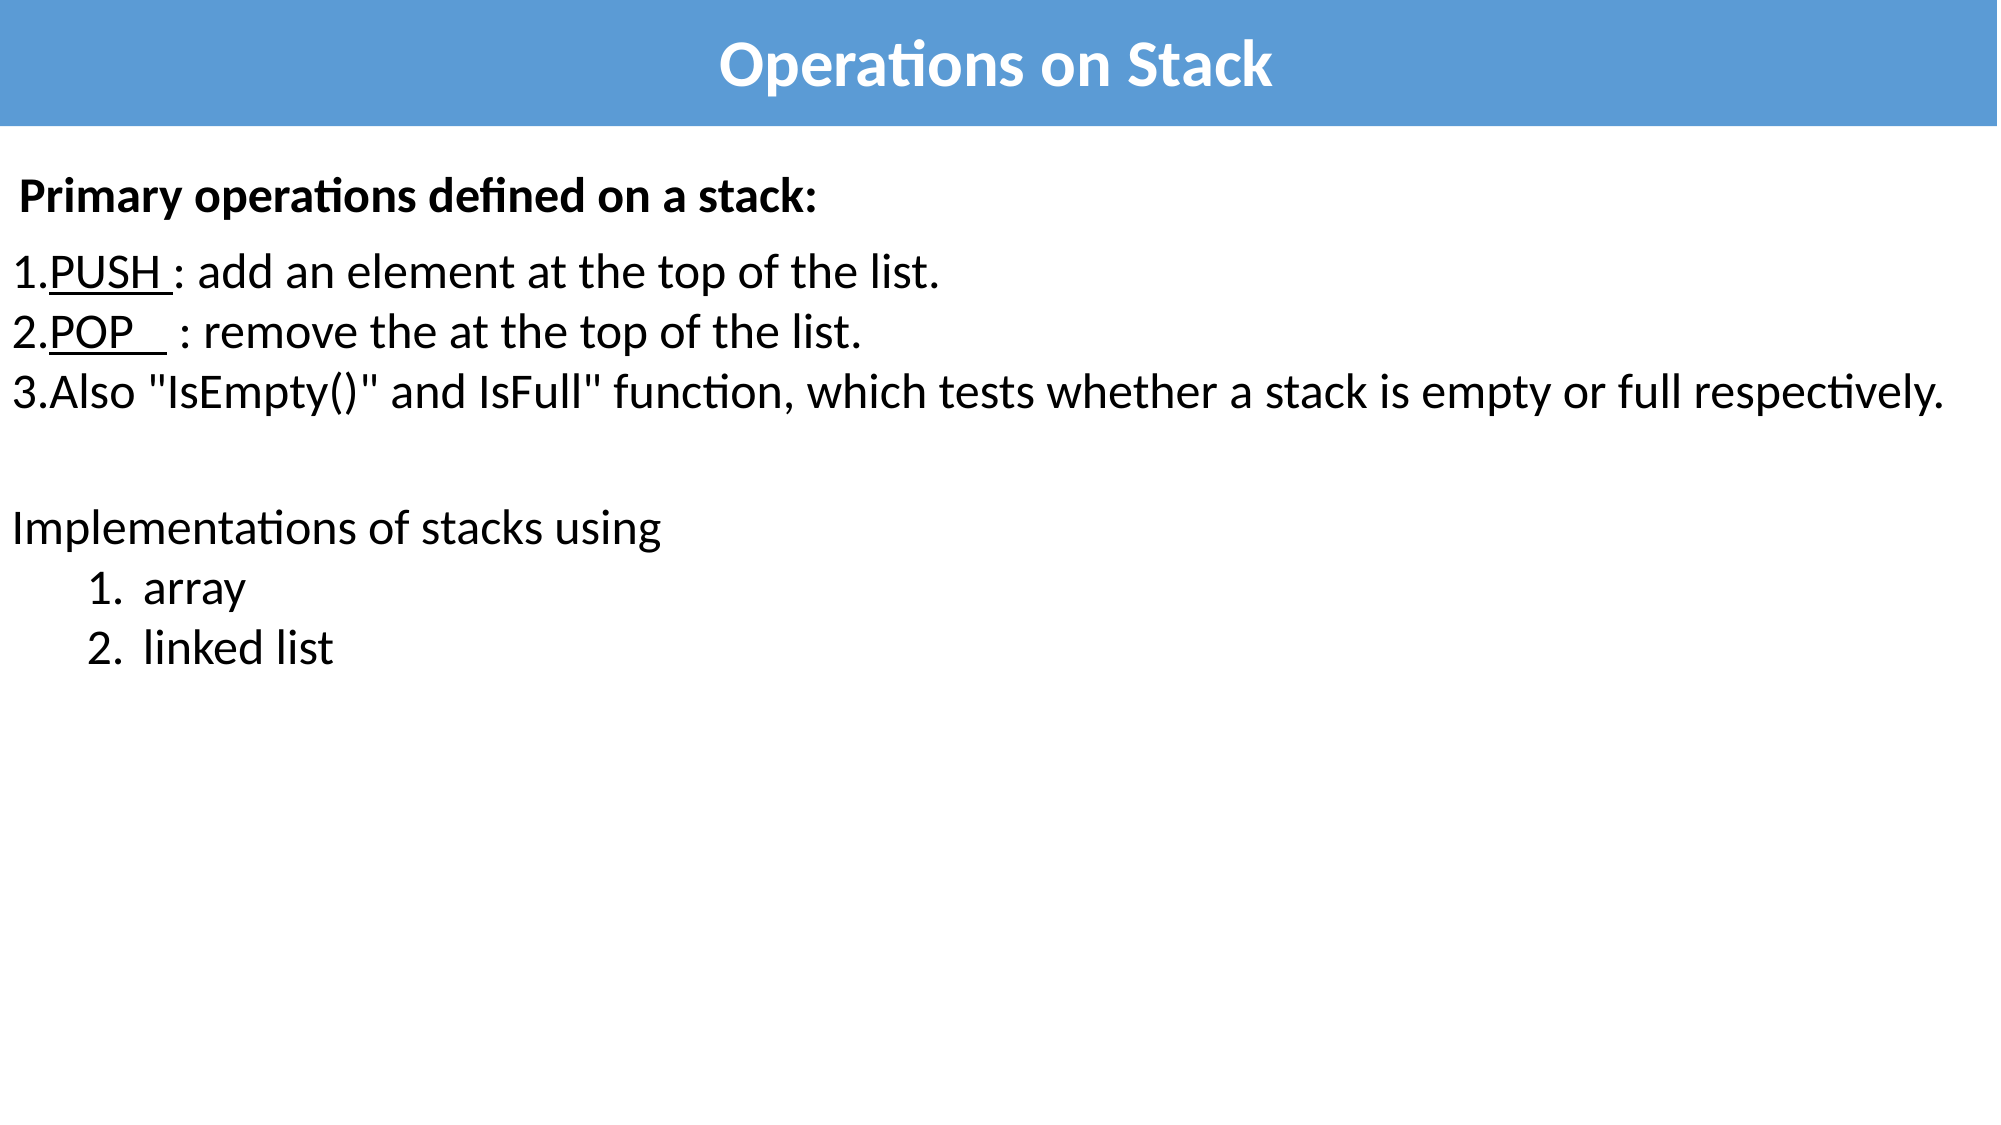

Operations on Stack
Primary operations defined on a stack:
PUSH : add an element at the top of the list.
POP    : remove the at the top of the list.
Also "IsEmpty()" and IsFull" function, which tests whether a stack is empty or full respectively.
Implementations of stacks using
array
linked list